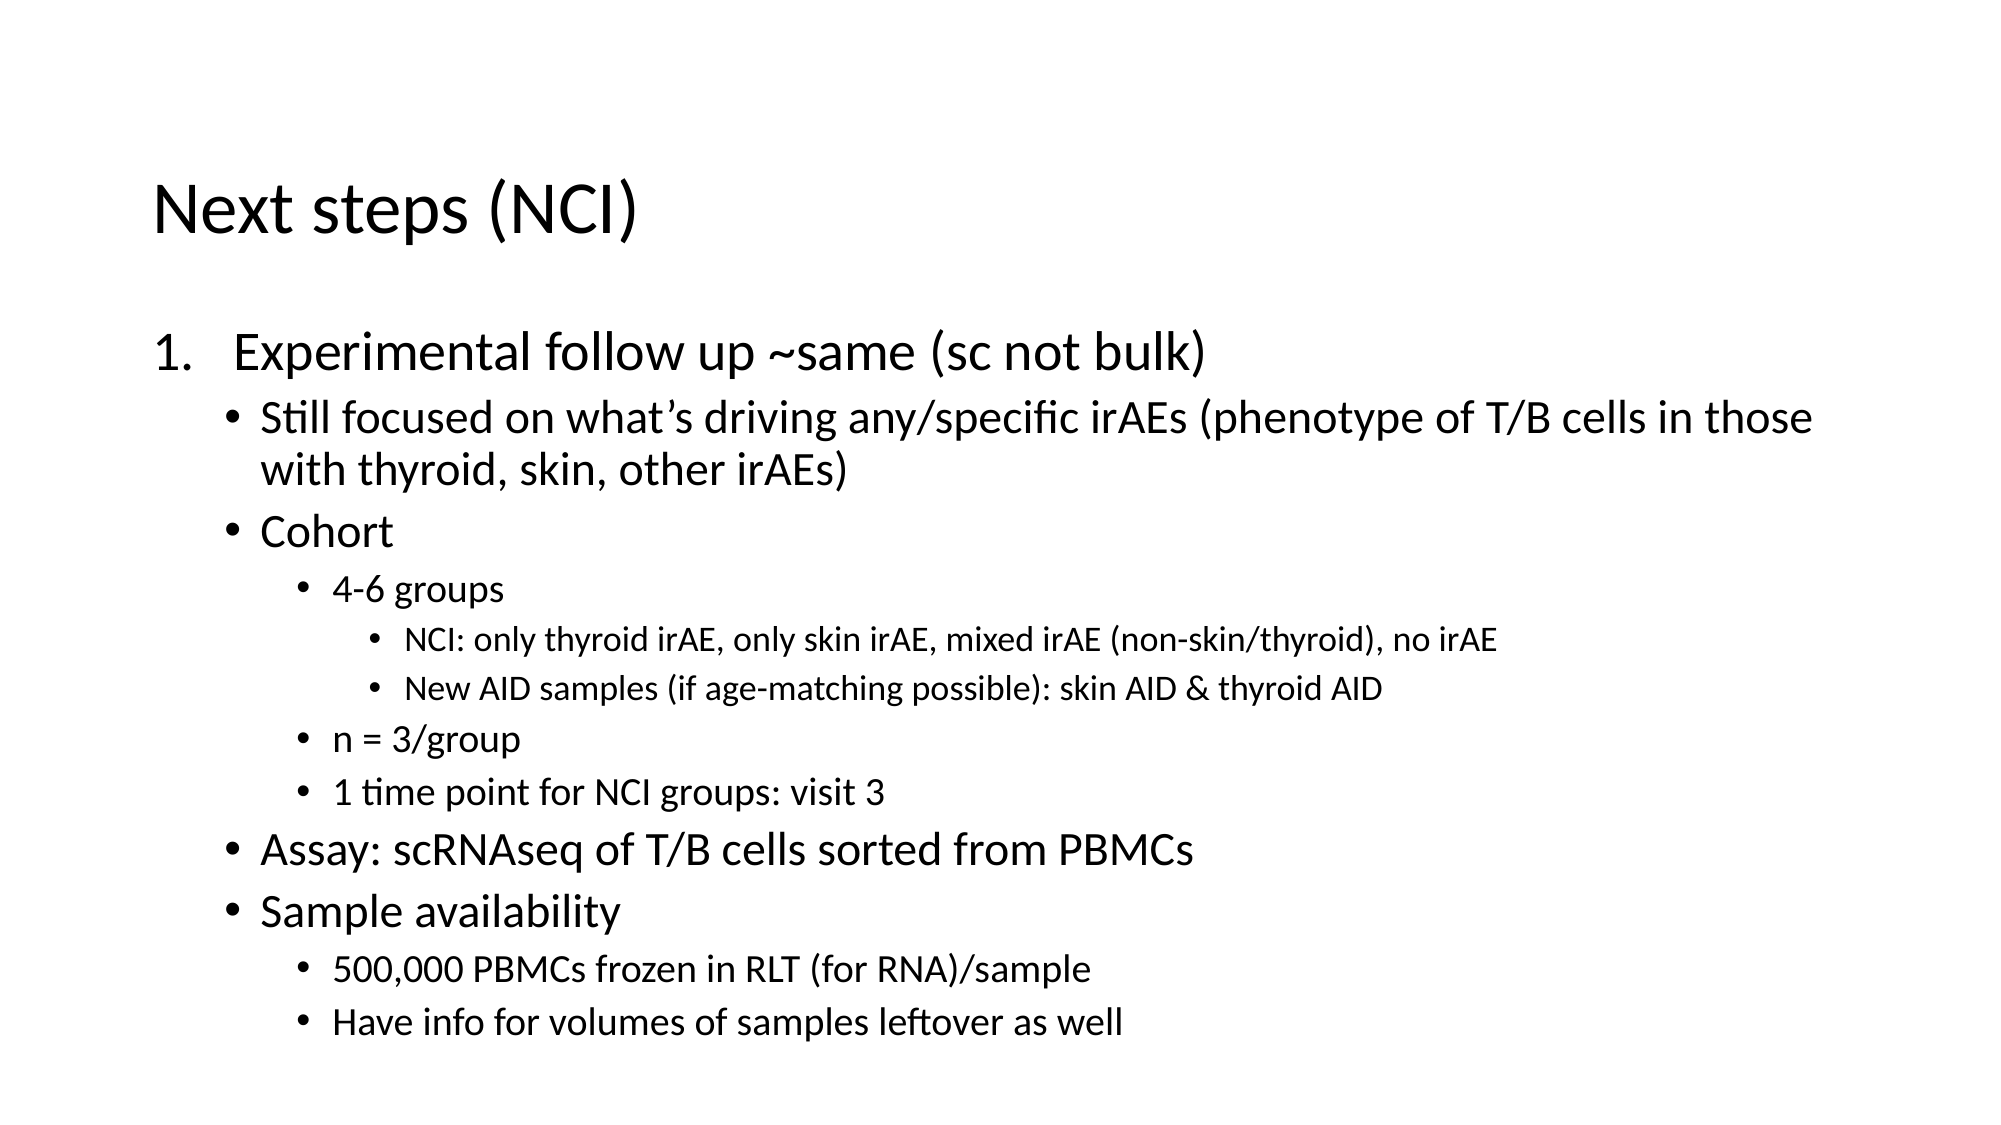

# Next steps (NCI)
Experimental follow up ~same (sc not bulk)
Still focused on what’s driving any/specific irAEs (phenotype of T/B cells in those with thyroid, skin, other irAEs)
Cohort
4-6 groups
NCI: only thyroid irAE, only skin irAE, mixed irAE (non-skin/thyroid), no irAE
New AID samples (if age-matching possible): skin AID & thyroid AID
n = 3/group
1 time point for NCI groups: visit 3
Assay: scRNAseq of T/B cells sorted from PBMCs
Sample availability
500,000 PBMCs frozen in RLT (for RNA)/sample
Have info for volumes of samples leftover as well